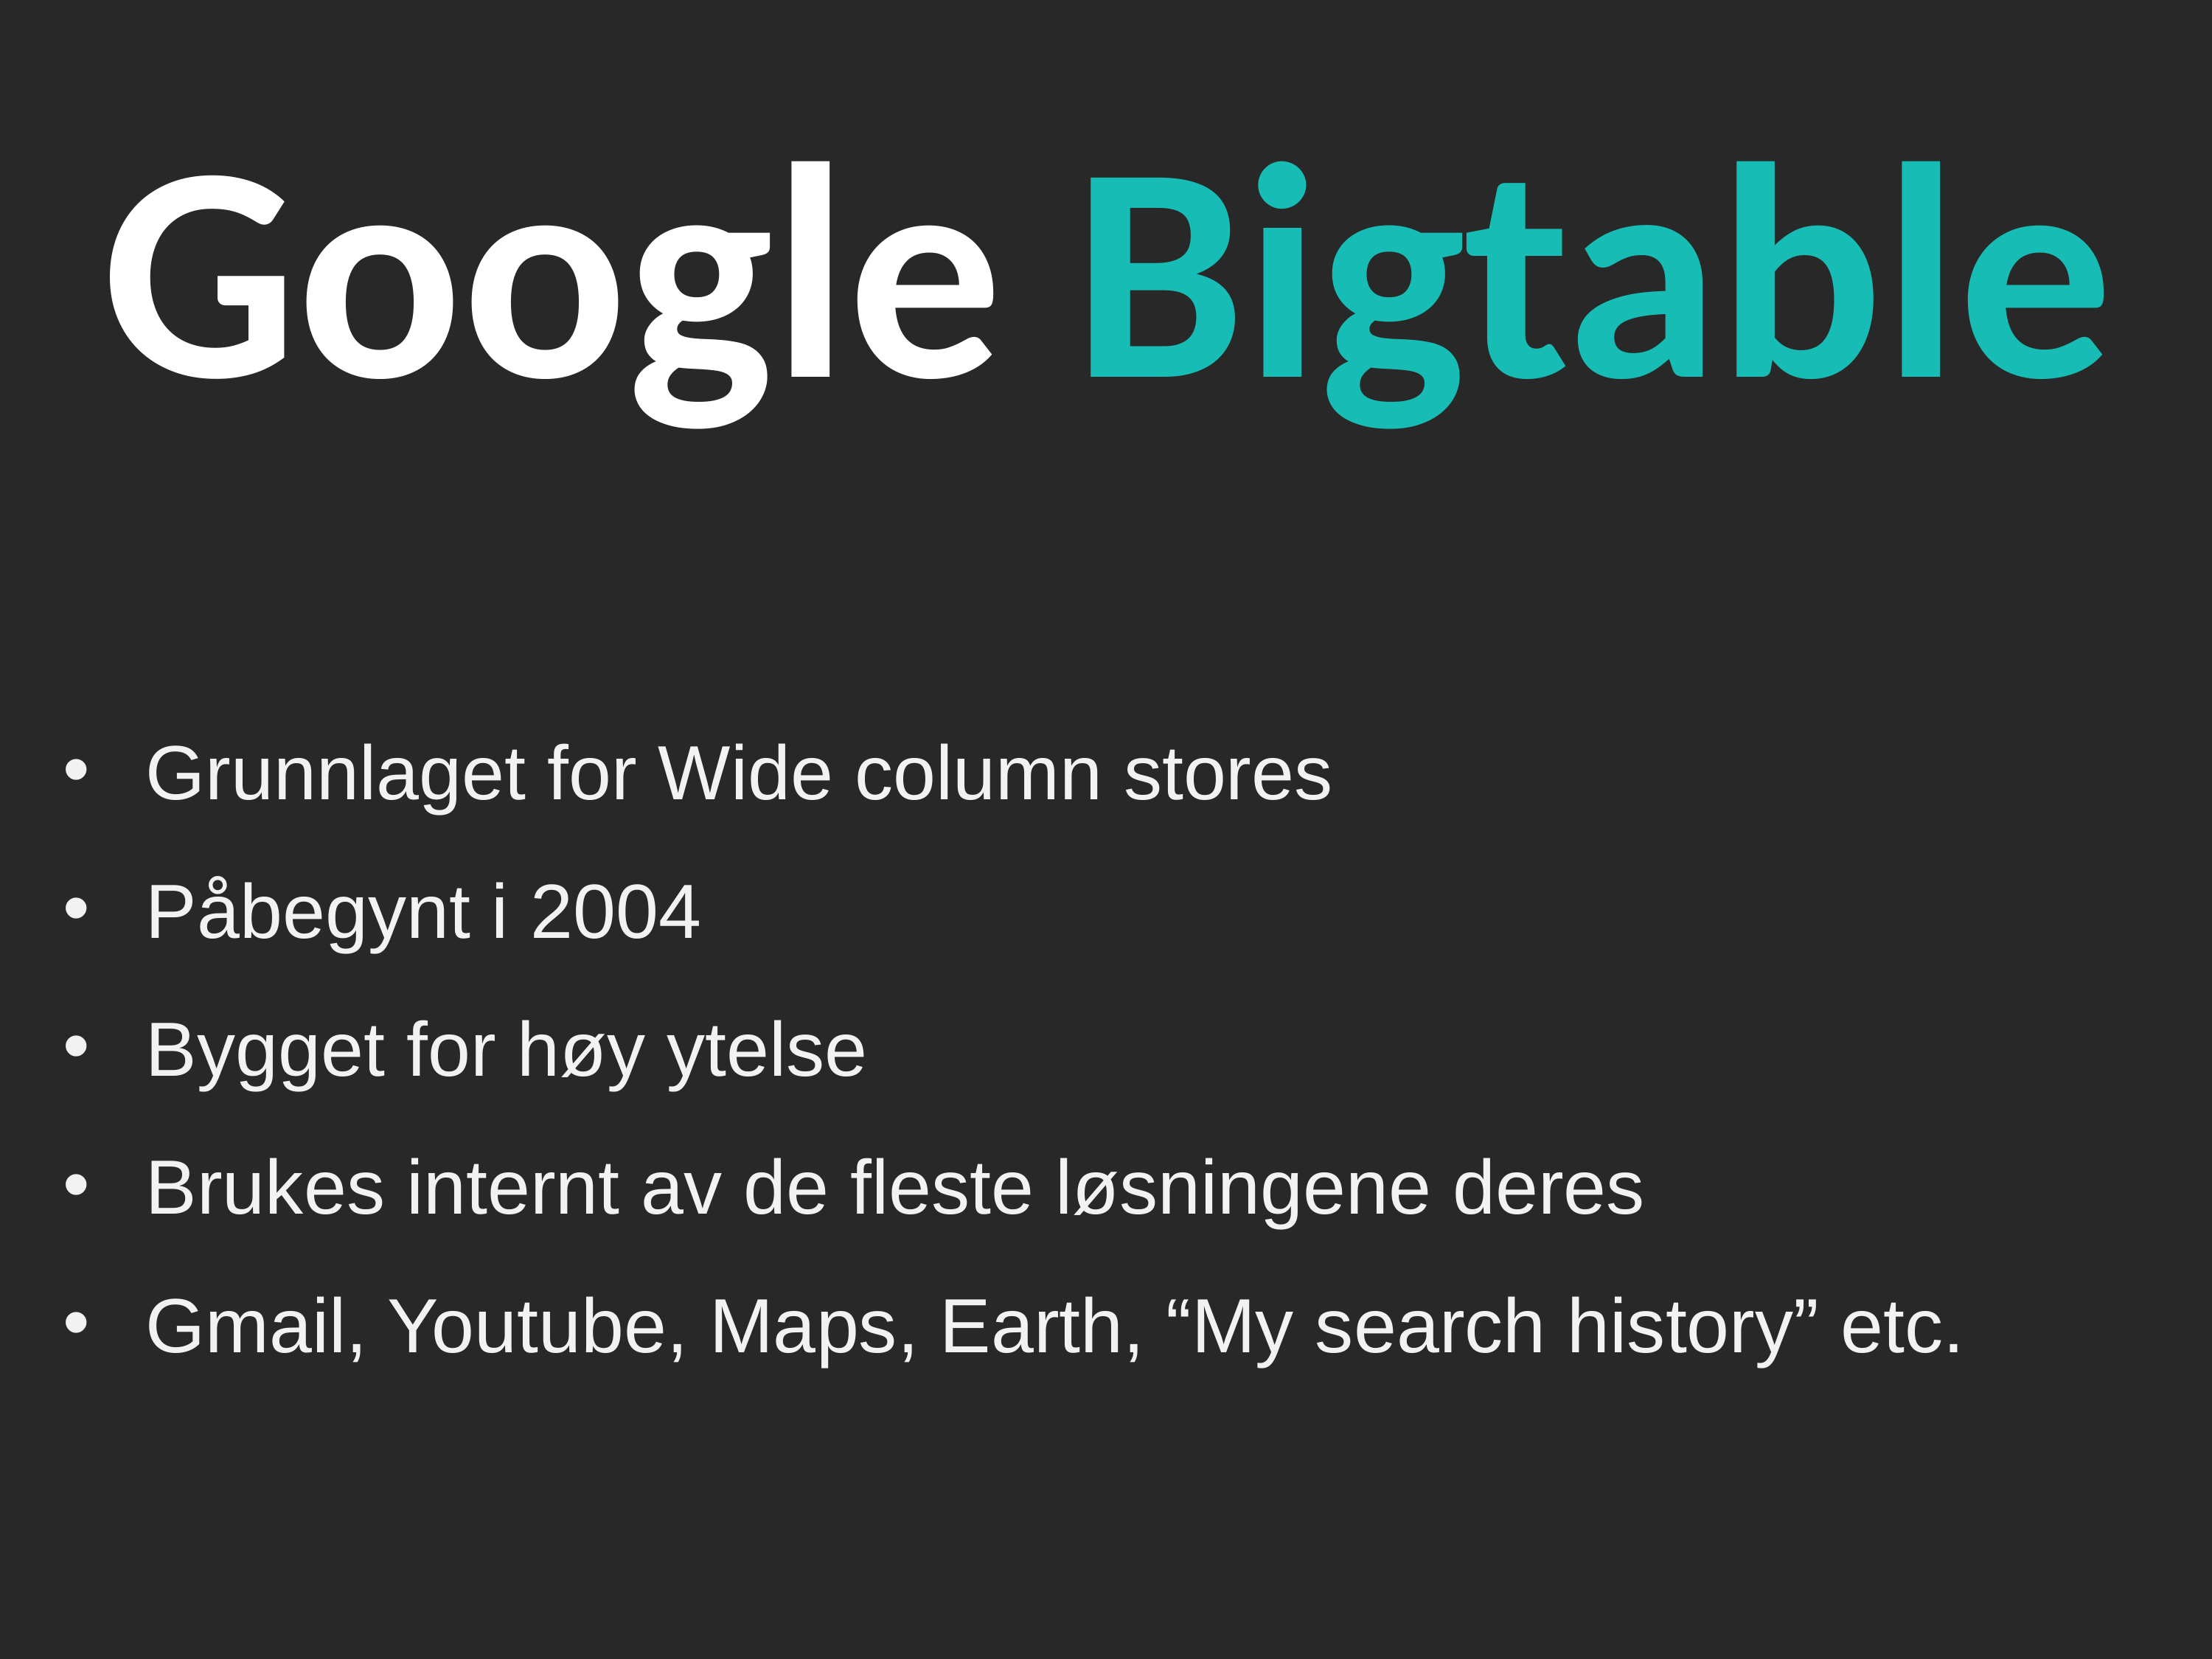

Google Bigtable
Grunnlaget for Wide column stores
Påbegynt i 2004
Bygget for høy ytelse
Brukes internt av de fleste løsningene deres
Gmail, Youtube, Maps, Earth, “My search history” etc.